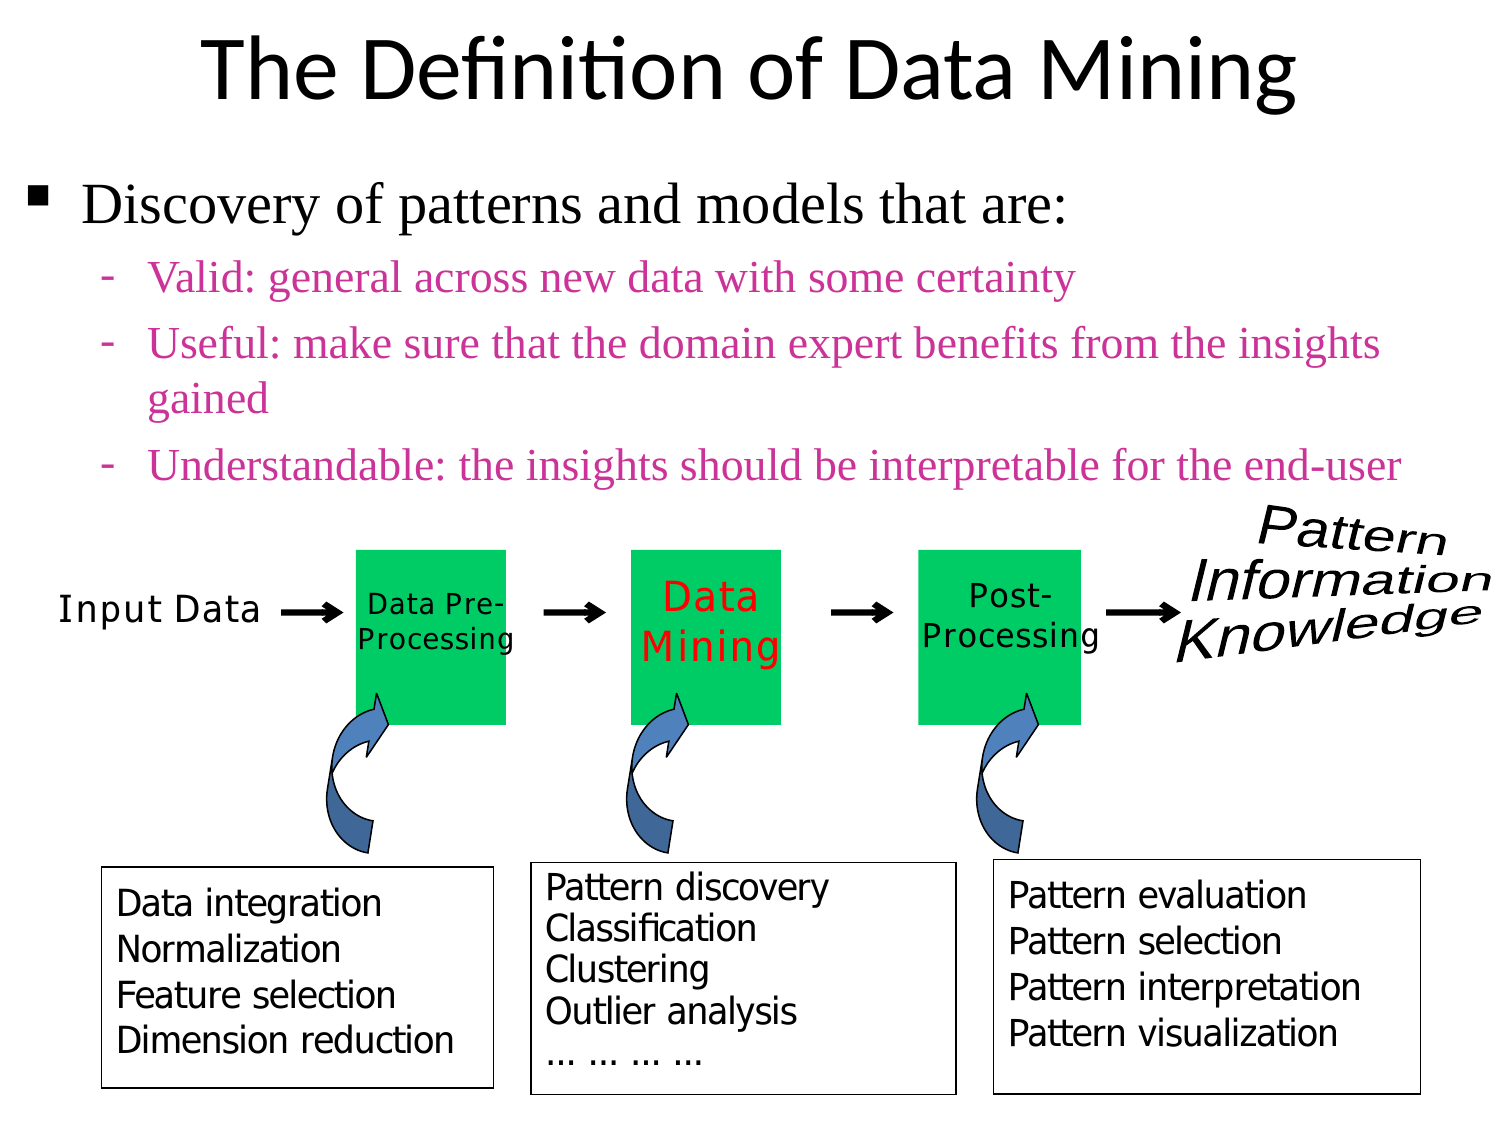

The Definition of Data Mining
Discovery of patterns and models that are:
Valid: general across new data with some certainty
Useful: make sure that the domain expert benefits from the insights gained
Understandable: the insights should be interpretable for the end-user

Pattern
Information
Knowledge

Data Mining
Post-Processing
Data Pre-Processing
Input Data

Pattern evaluation
Pattern selection
Pattern interpretation
Pattern visualization

Data integration
Normalization
Feature selection
Dimension reduction
Pattern discovery
Classification
Clustering
Outlier analysis
… … … …